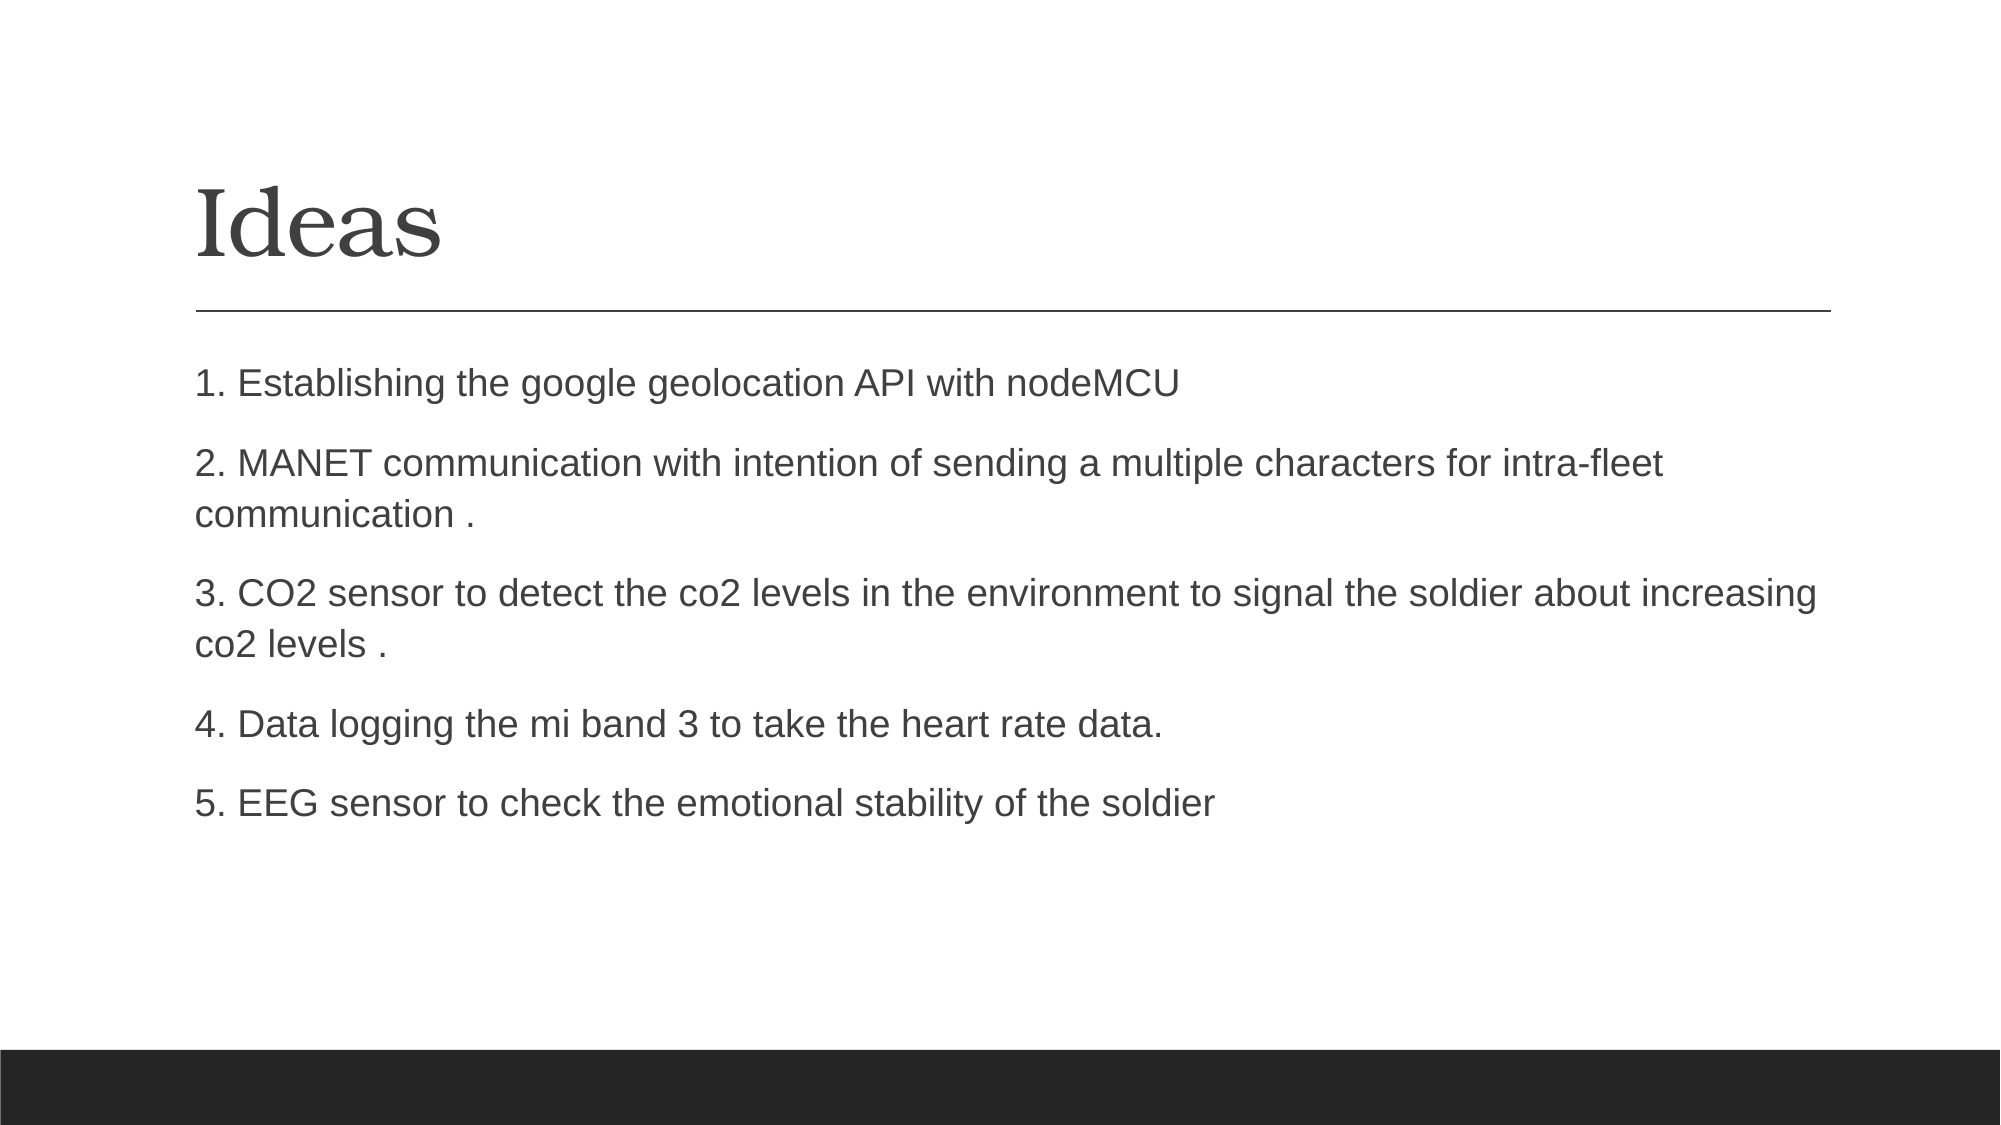

# Ideas
1. Establishing the google geolocation API with nodeMCU
2. MANET communication with intention of sending a multiple characters for intra-fleet communication .
3. CO2 sensor to detect the co2 levels in the environment to signal the soldier about increasing co2 levels .
4. Data logging the mi band 3 to take the heart rate data.
5. EEG sensor to check the emotional stability of the soldier